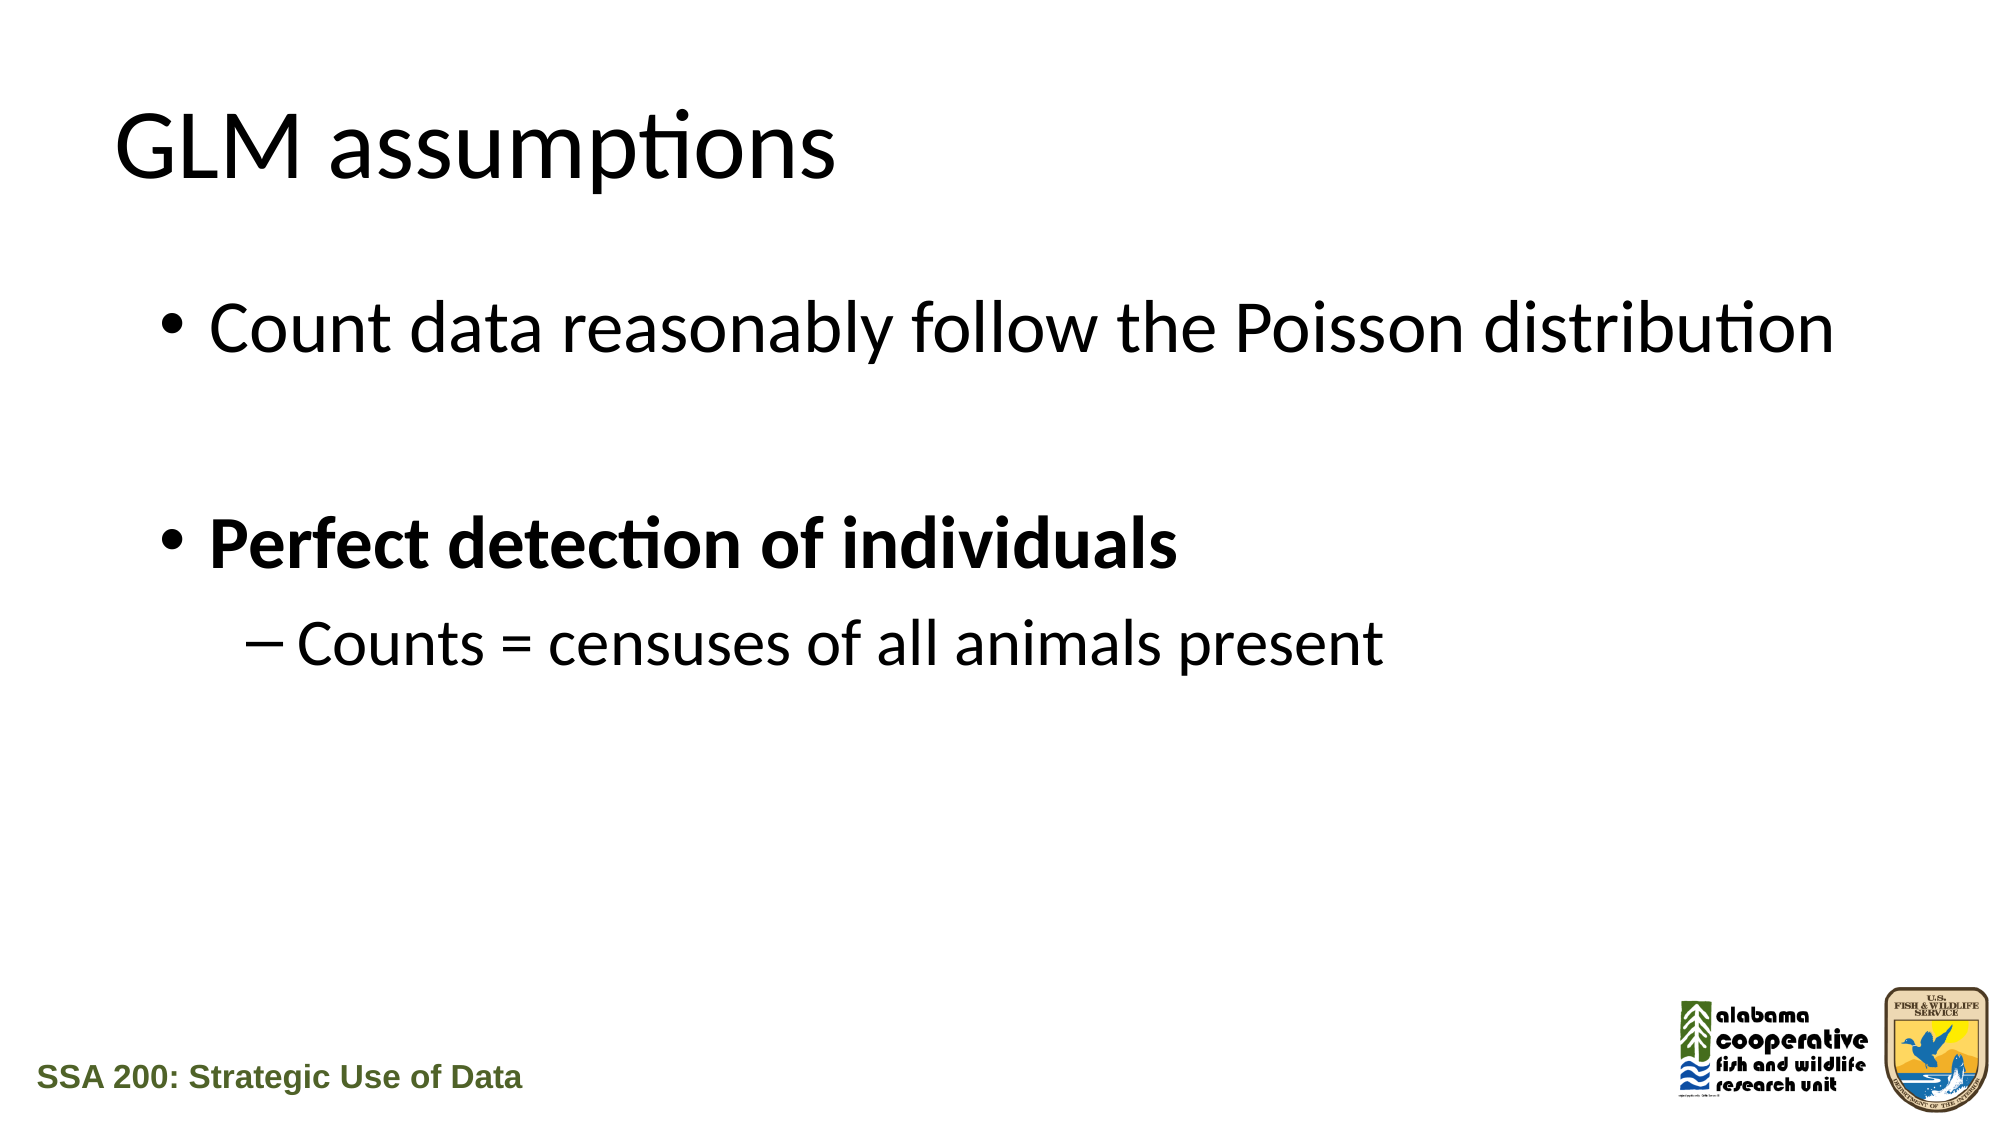

# GLM assumptions
Count data reasonably follow the Poisson distribution

Perfect detection of individuals
Counts = censuses of all animals present